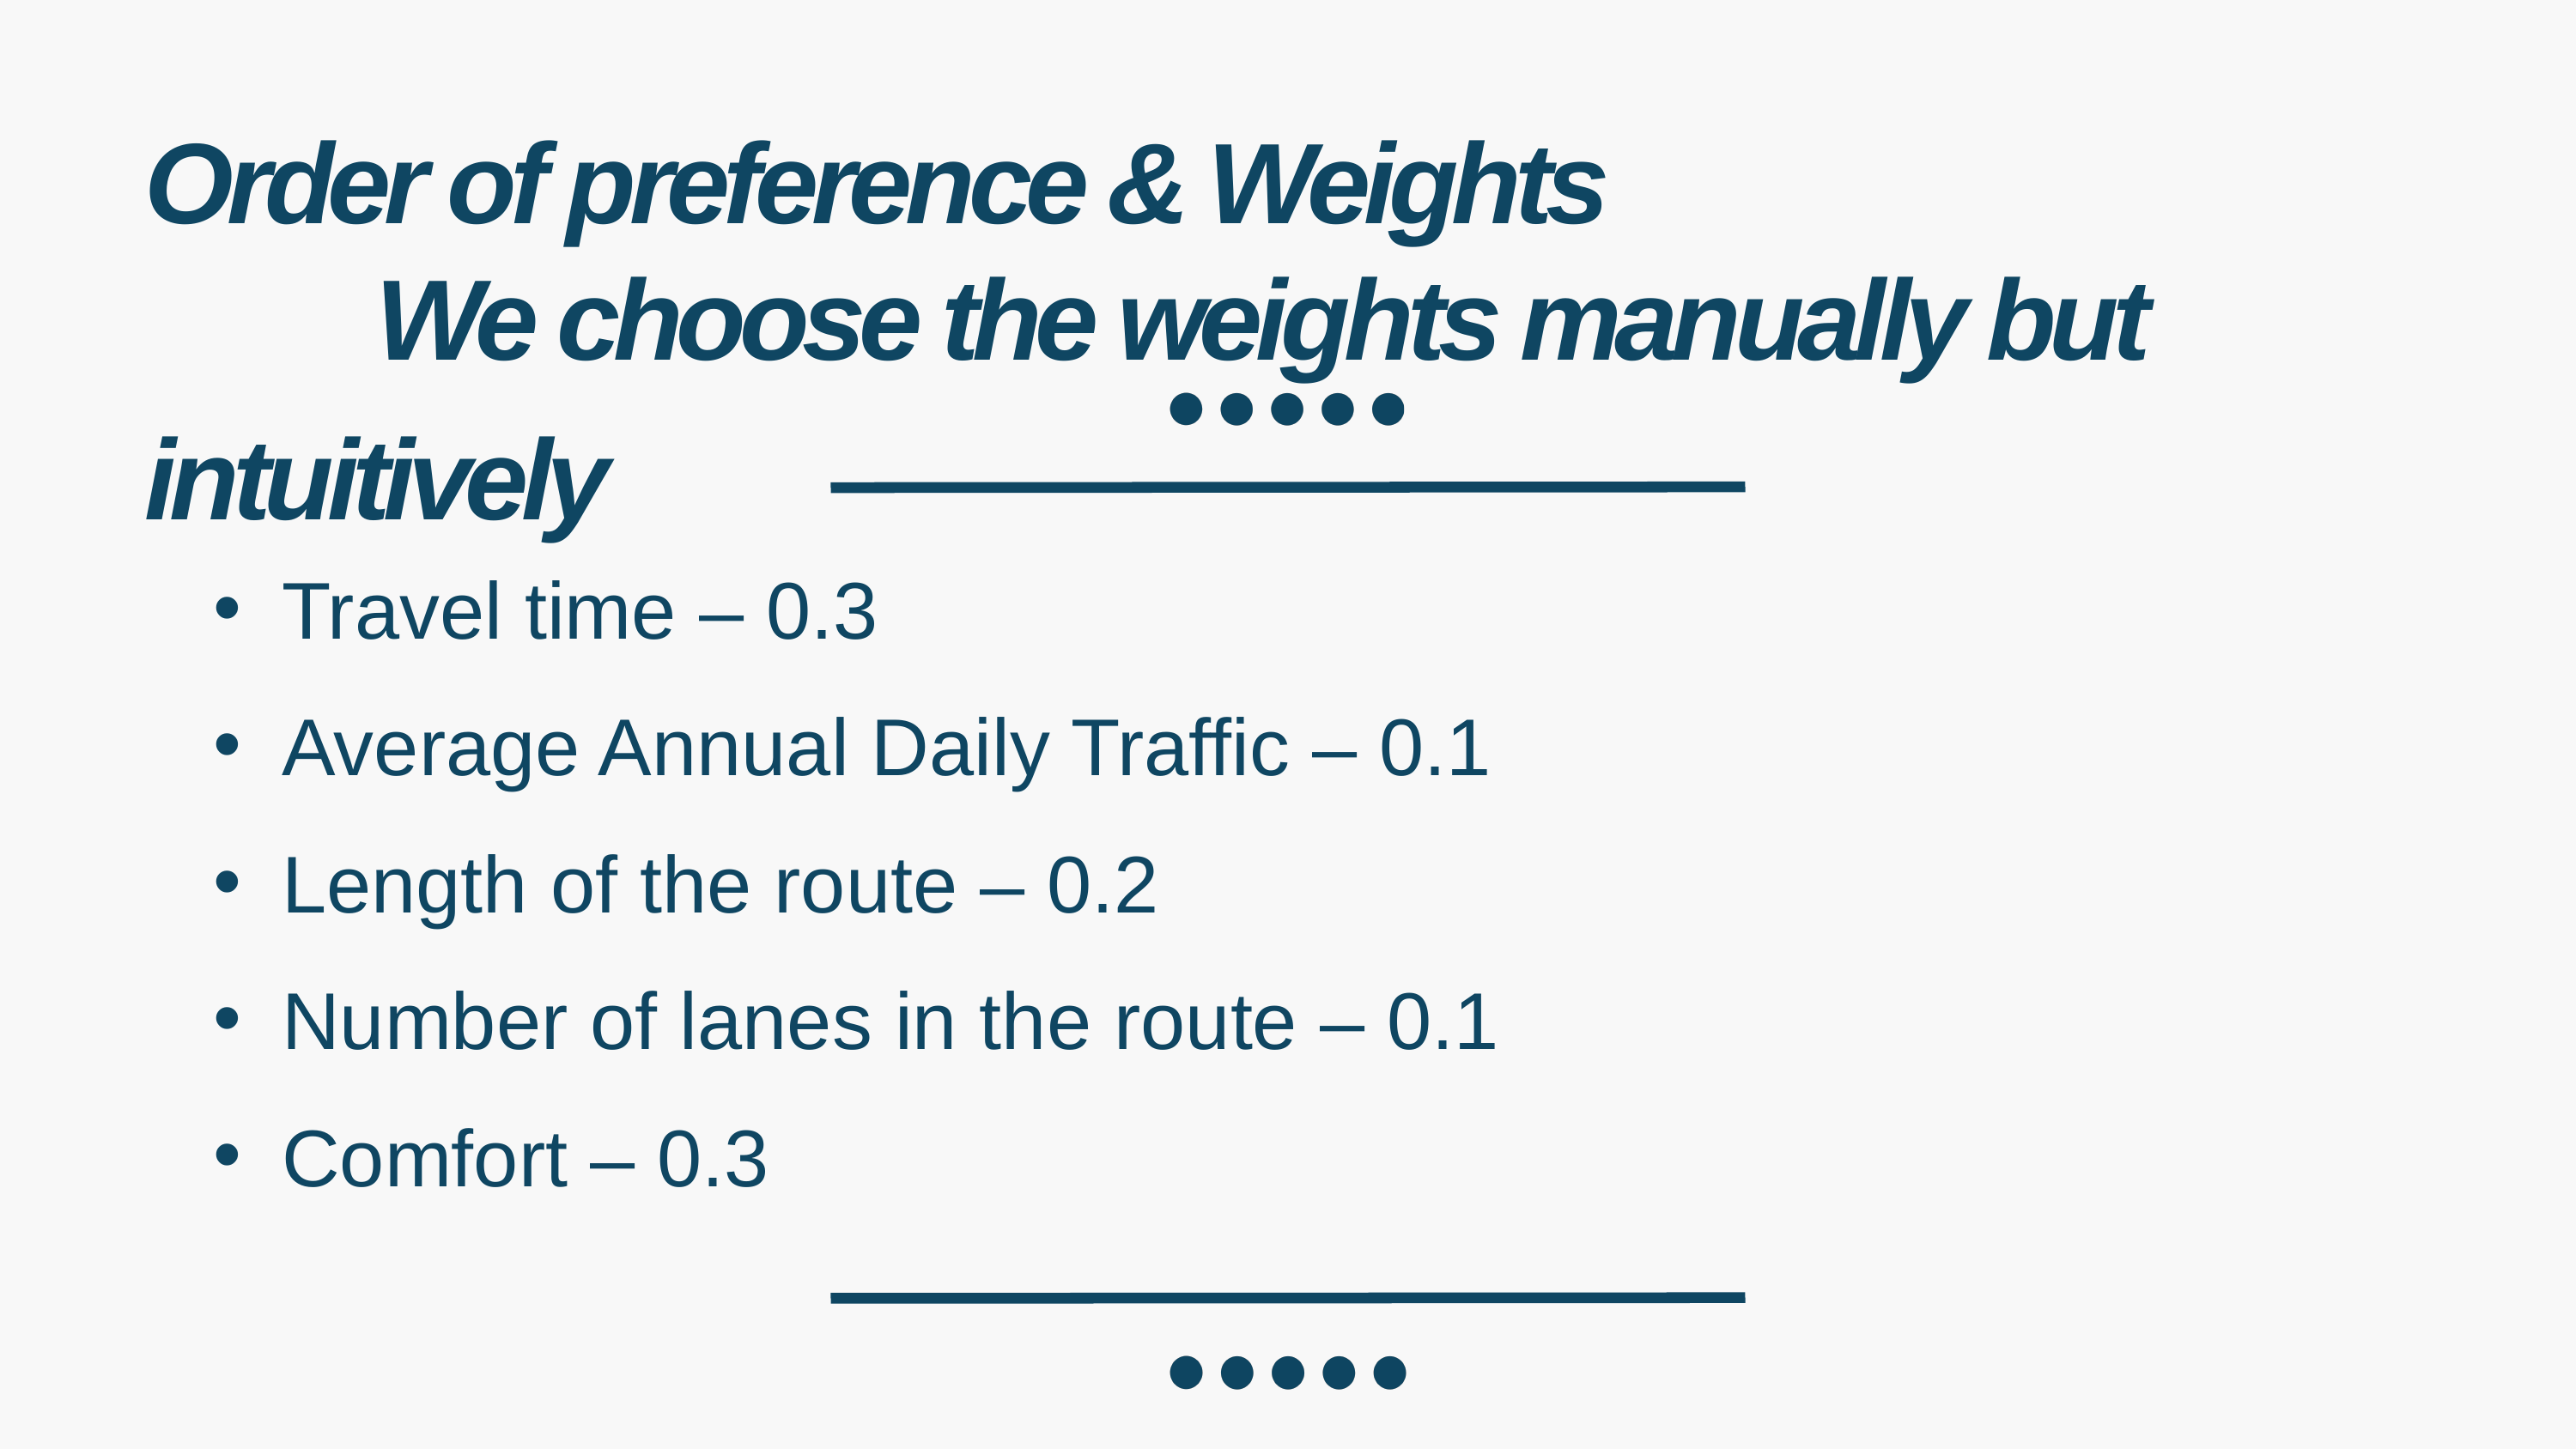

Order of preference & Weights
         We choose the weights manually but intuitively

Travel time – 0.3
Average Annual Daily Traffic – 0.1
Length of the route – 0.2
Number of lanes in the route – 0.1
Comfort – 0.3